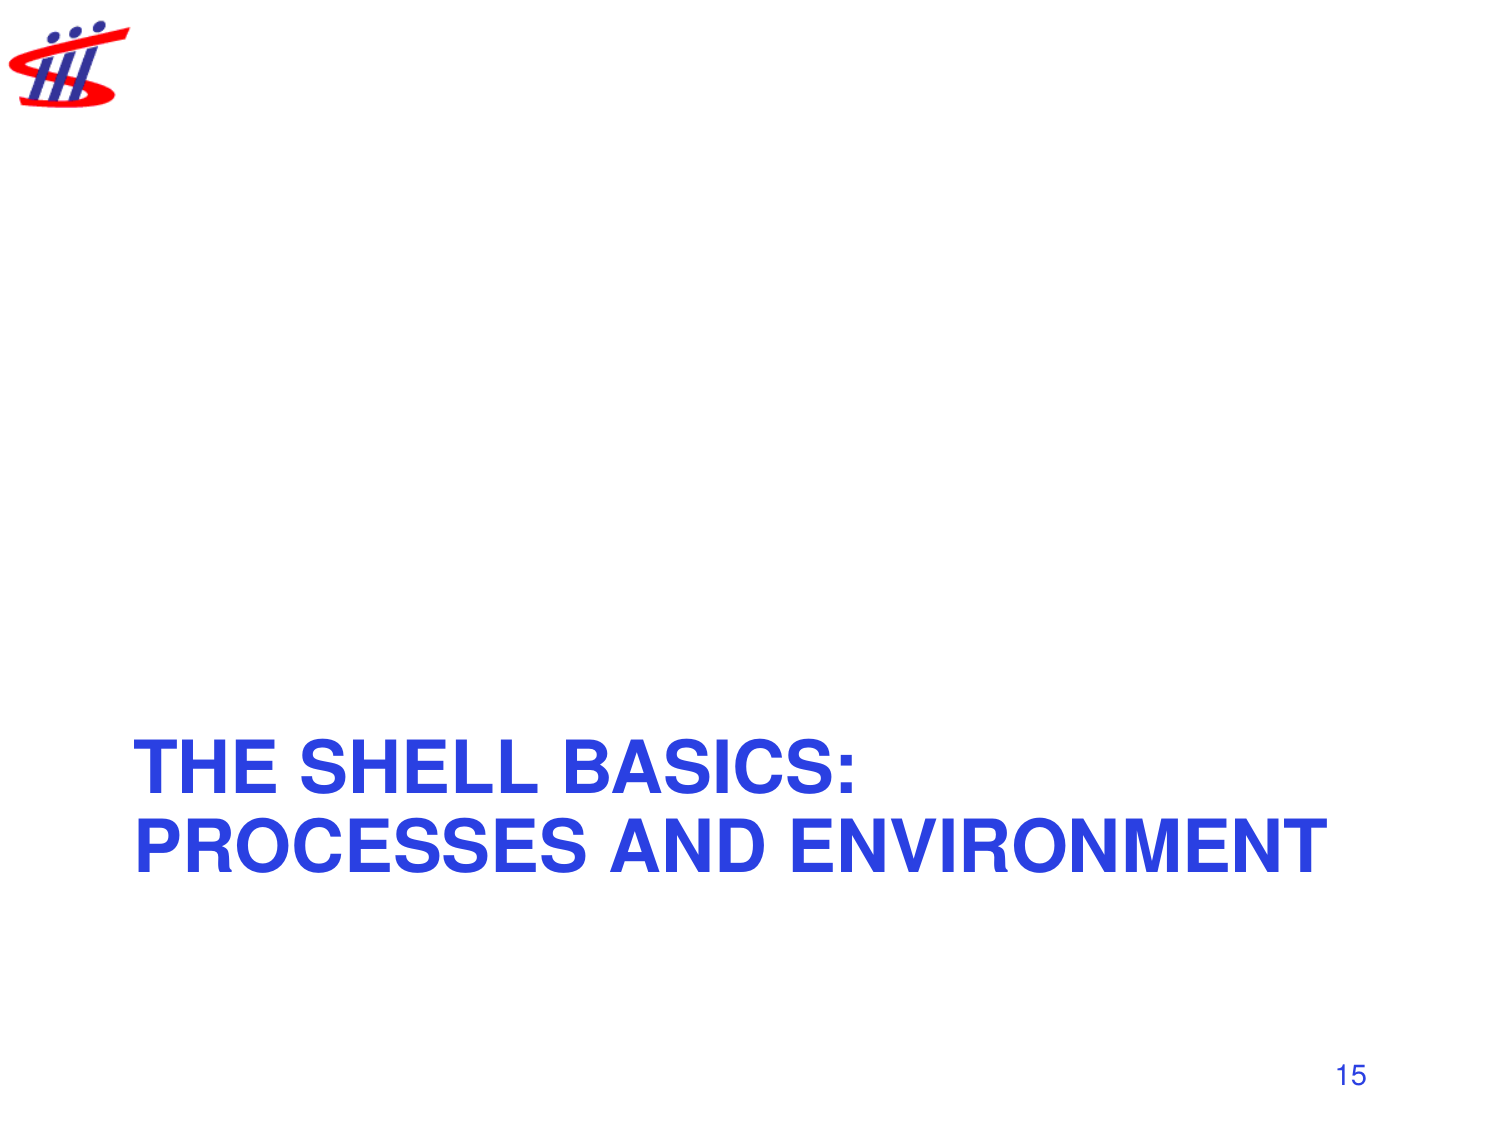

# The Shell basics: processes and environment